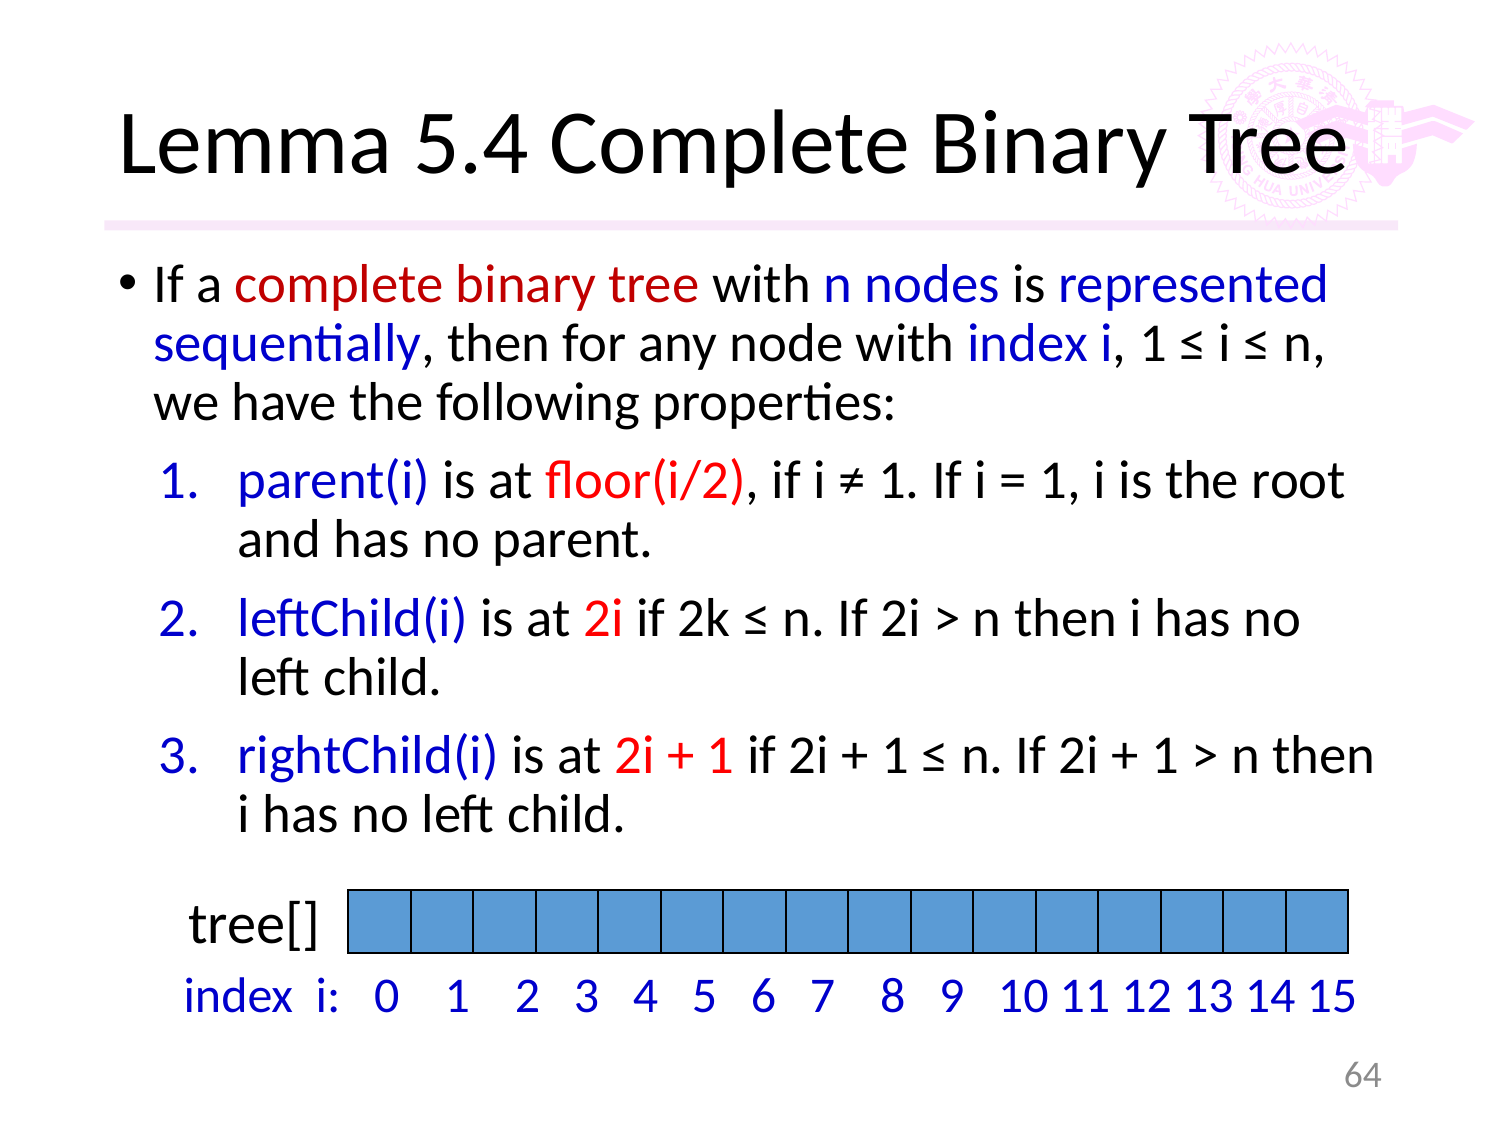

# Lemma 5.4 Complete Binary Tree
If a complete binary tree with n nodes is represented sequentially, then for any node with index i, 1 ≤ i ≤ n, we have the following properties:
parent(i) is at floor(i/2), if i ≠ 1. If i = 1, i is the root and has no parent.
leftChild(i) is at 2i if 2k ≤ n. If 2i > n then i has no left child.
rightChild(i) is at 2i + 1 if 2i + 1 ≤ n. If 2i + 1 > n then i has no left child.

tree[]

0
5
10
15
index  i:   0    1    2   3   4   5   6   7    8   9   10 11 12 13 14 15
64